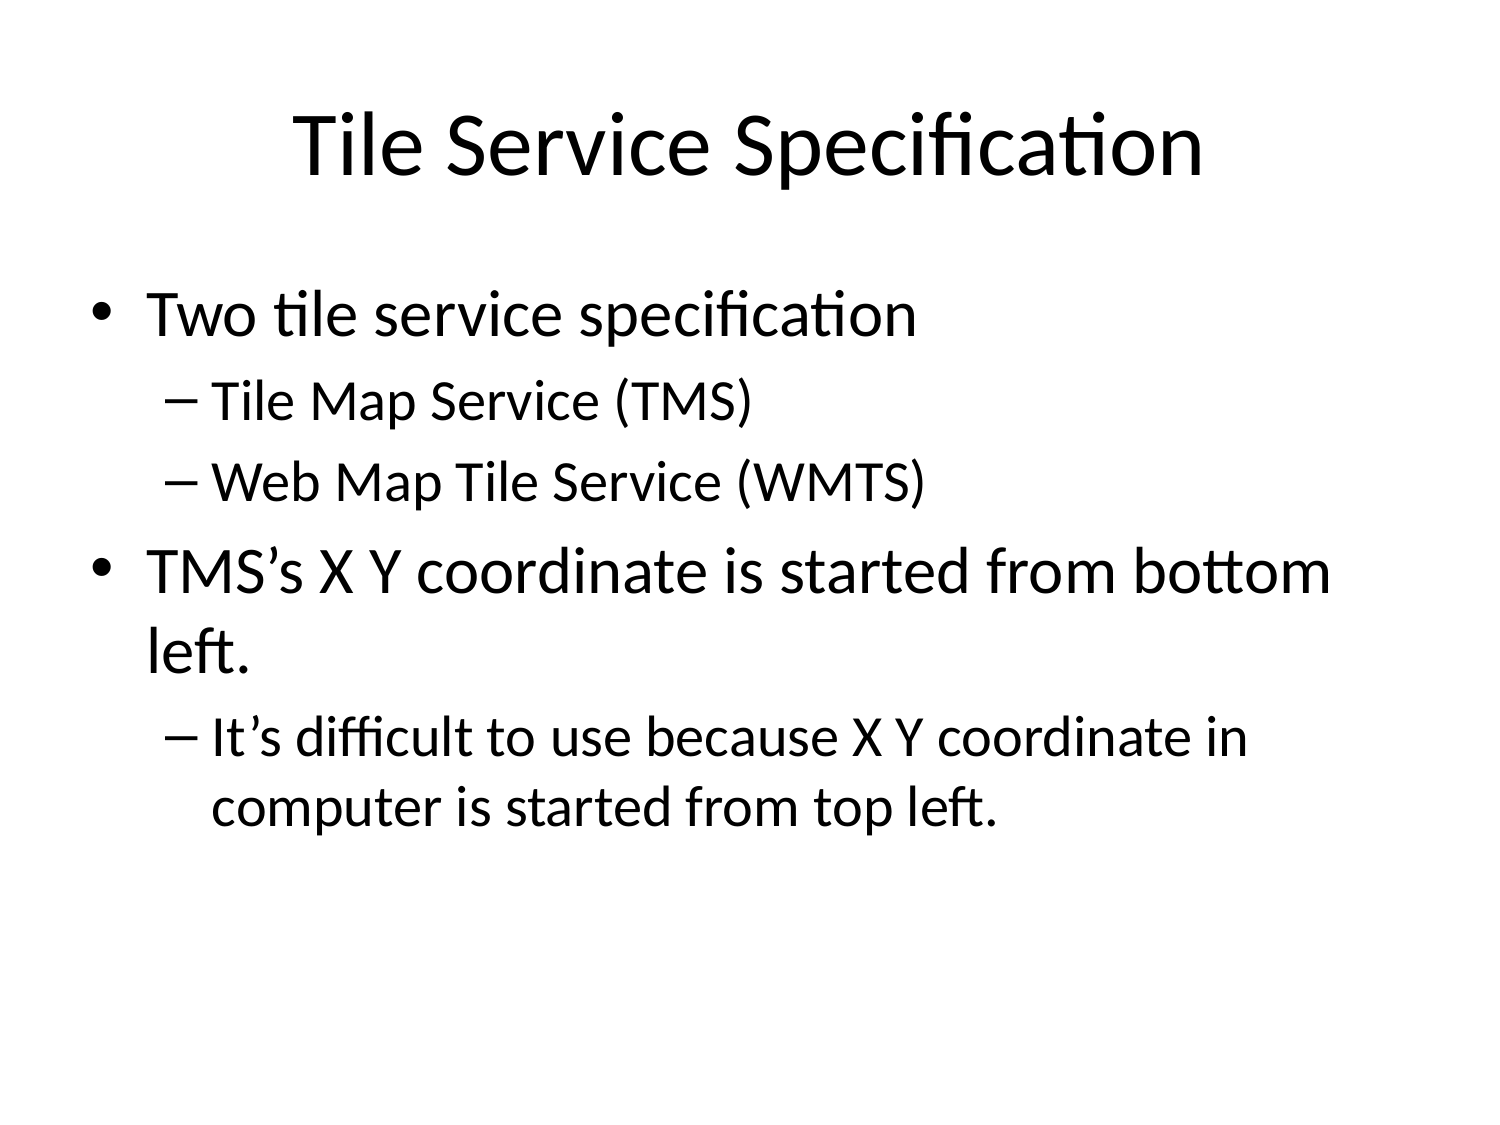

# Tile Service Specification
Two tile service specification
Tile Map Service (TMS)
Web Map Tile Service (WMTS)
TMS’s X Y coordinate is started from bottom left.
It’s difficult to use because X Y coordinate in computer is started from top left.